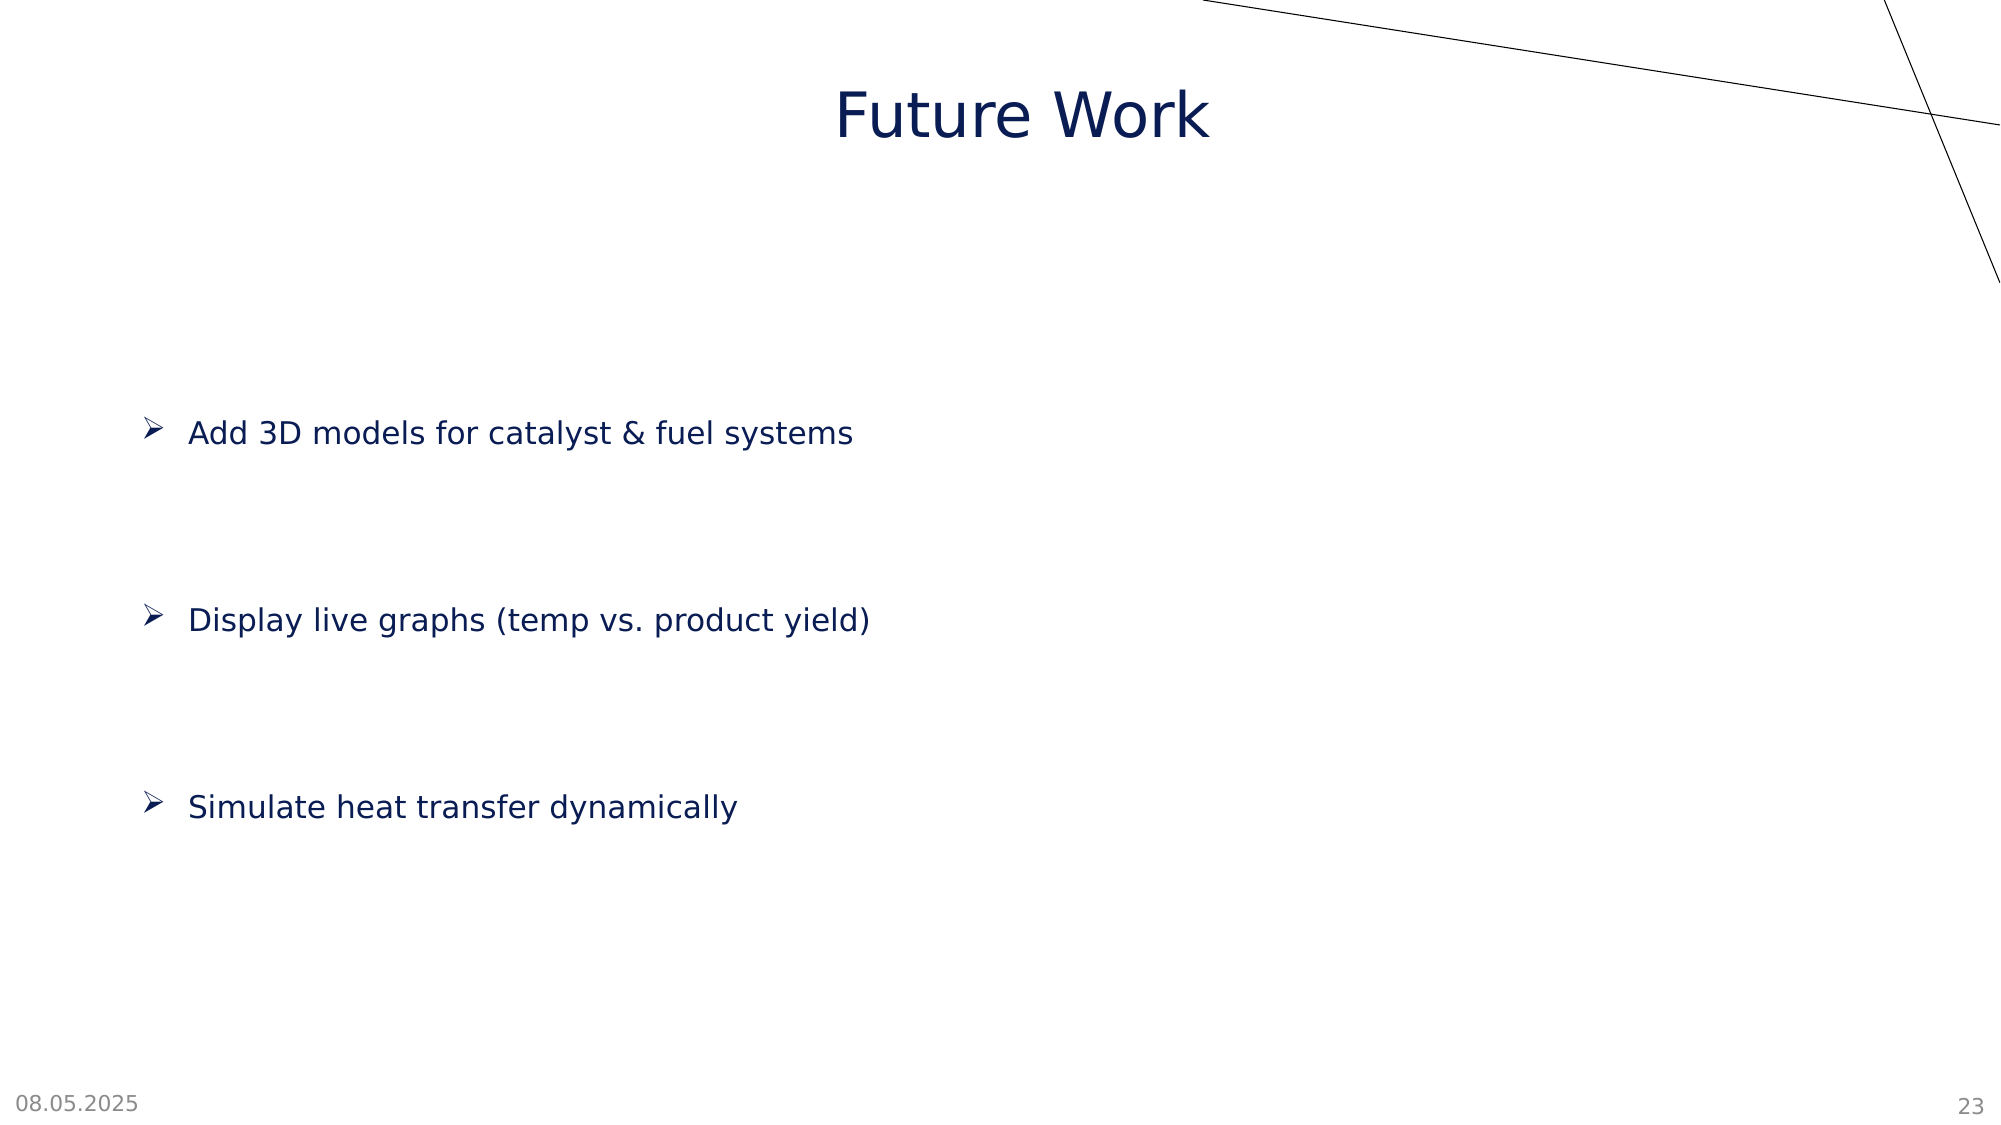

Future Work
Add 3D models for catalyst & fuel systems
Display live graphs (temp vs. product yield)
Simulate heat transfer dynamically
08.05.2025
23